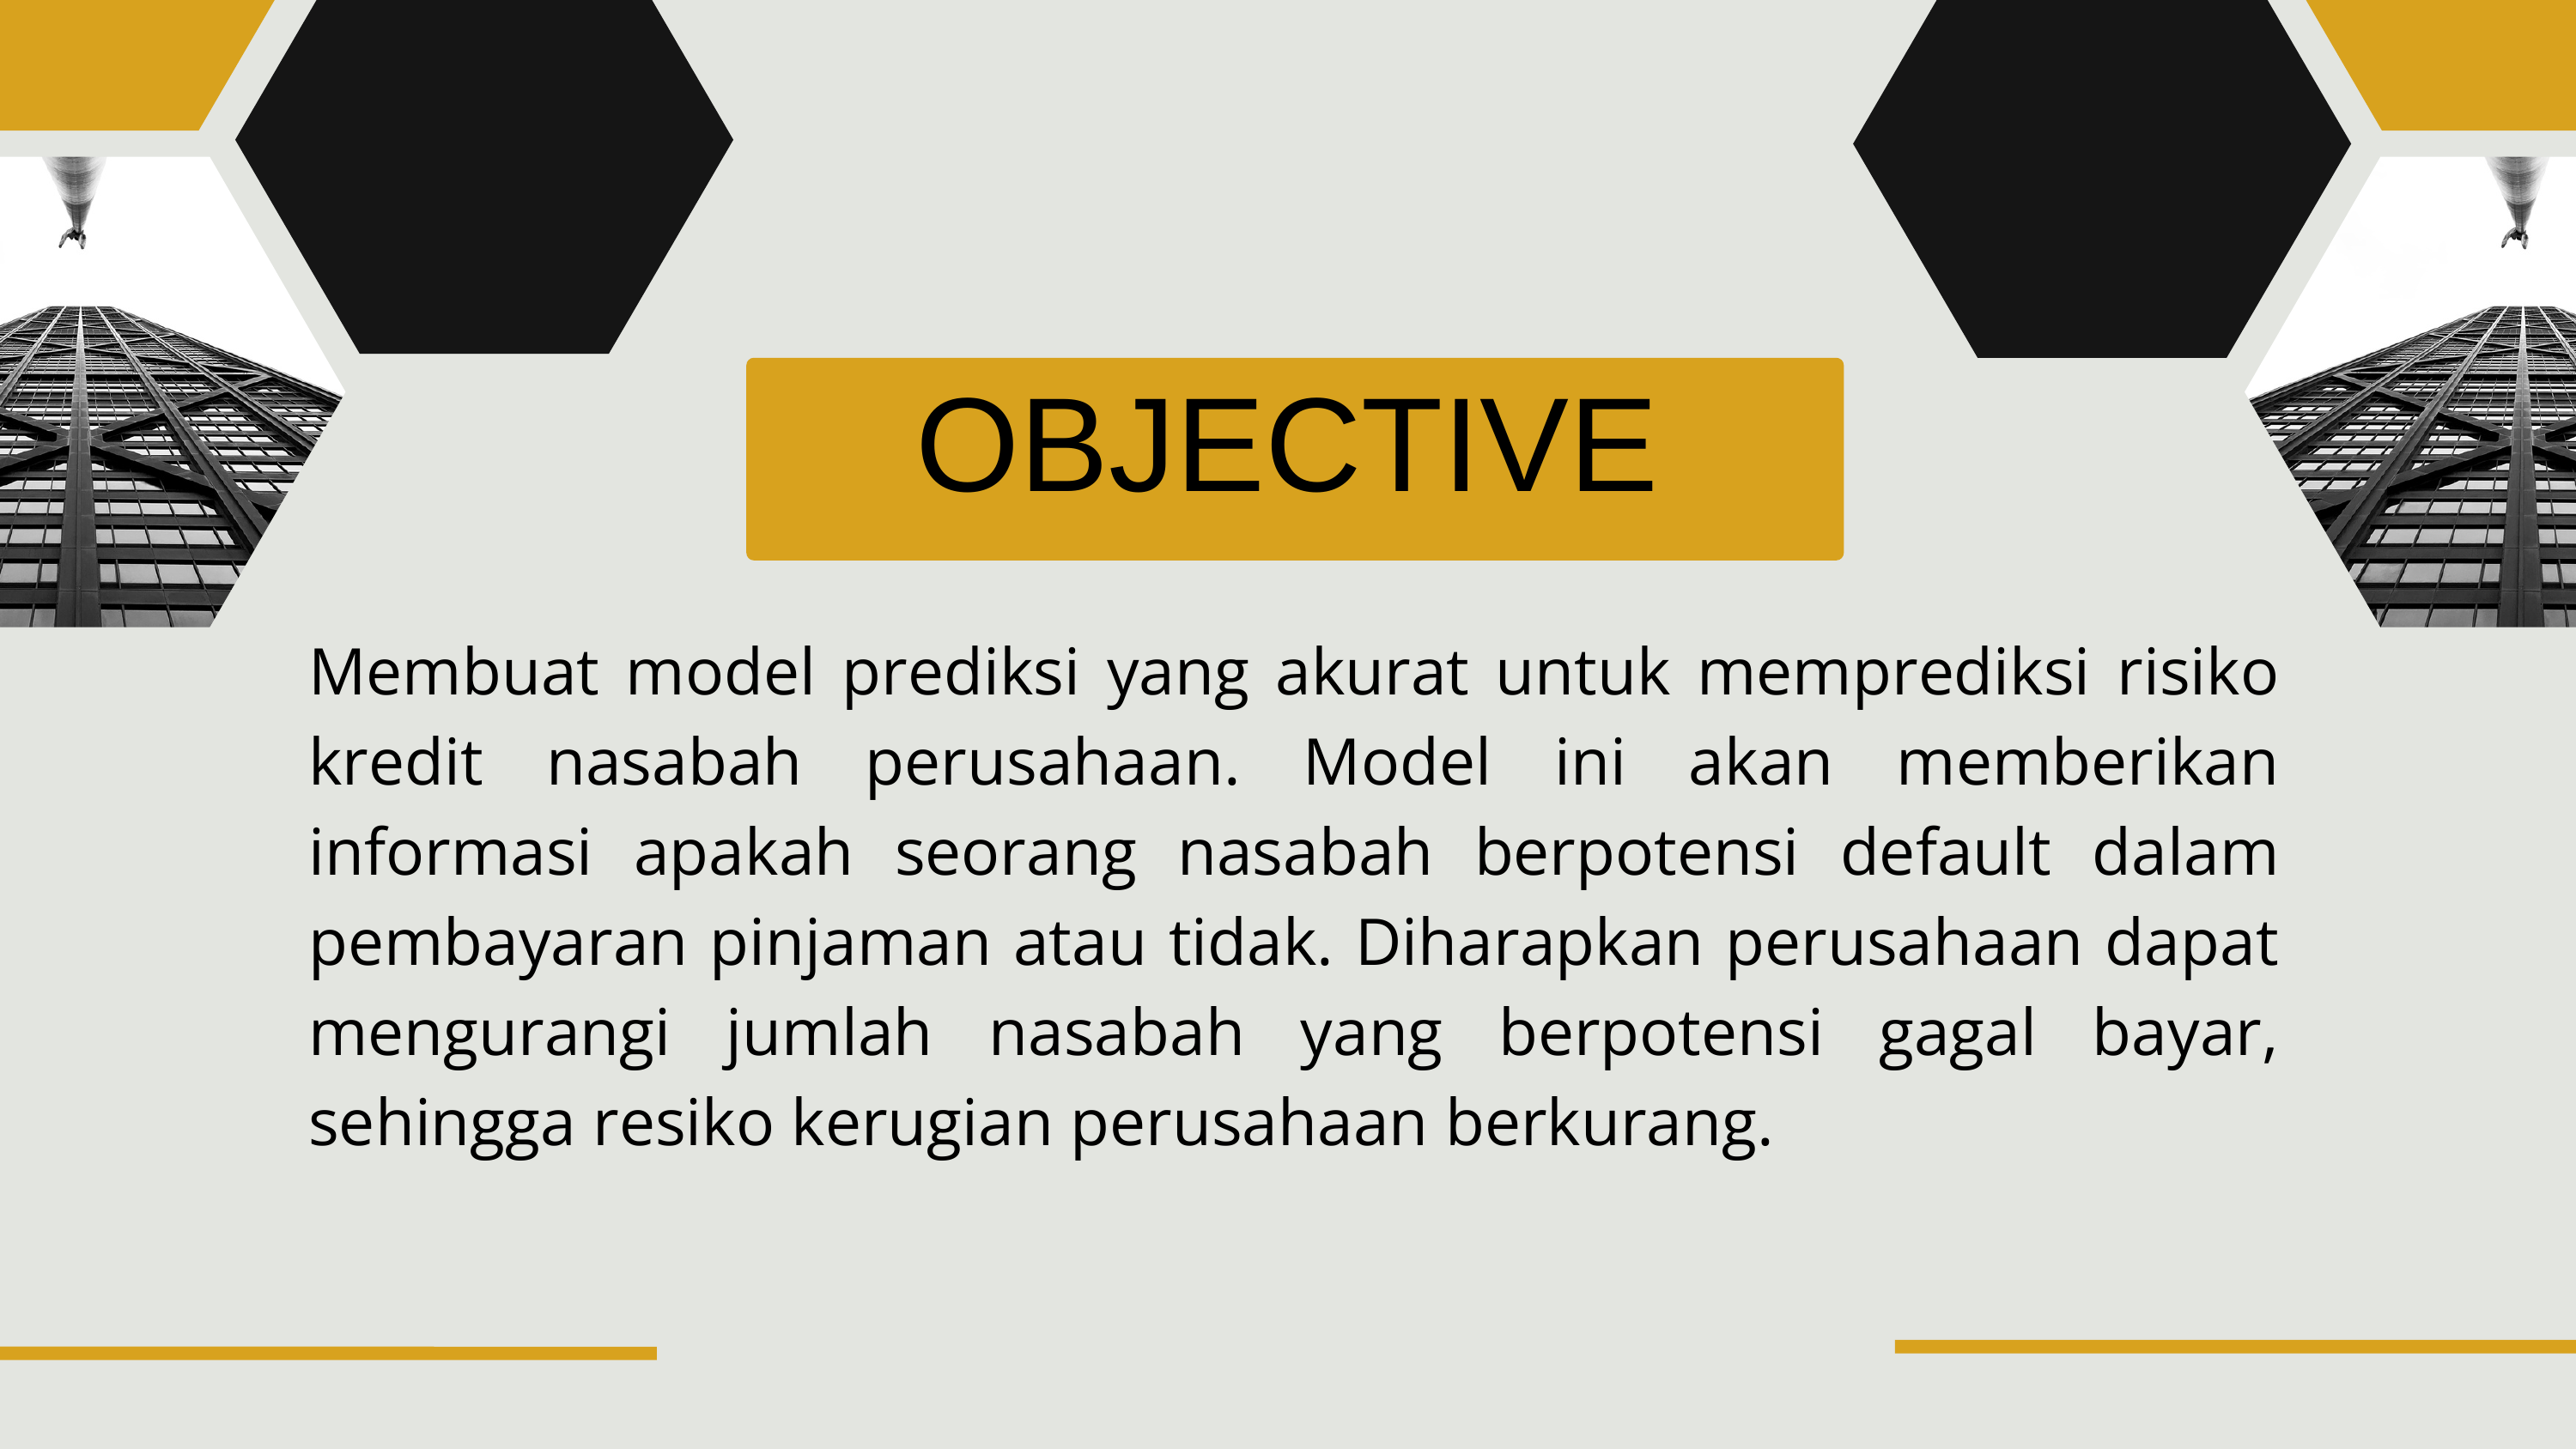

OBJECTIVE
Membuat model prediksi yang akurat untuk memprediksi risiko kredit nasabah perusahaan. Model ini akan memberikan informasi apakah seorang nasabah berpotensi default dalam pembayaran pinjaman atau tidak. Diharapkan perusahaan dapat mengurangi jumlah nasabah yang berpotensi gagal bayar, sehingga resiko kerugian perusahaan berkurang.